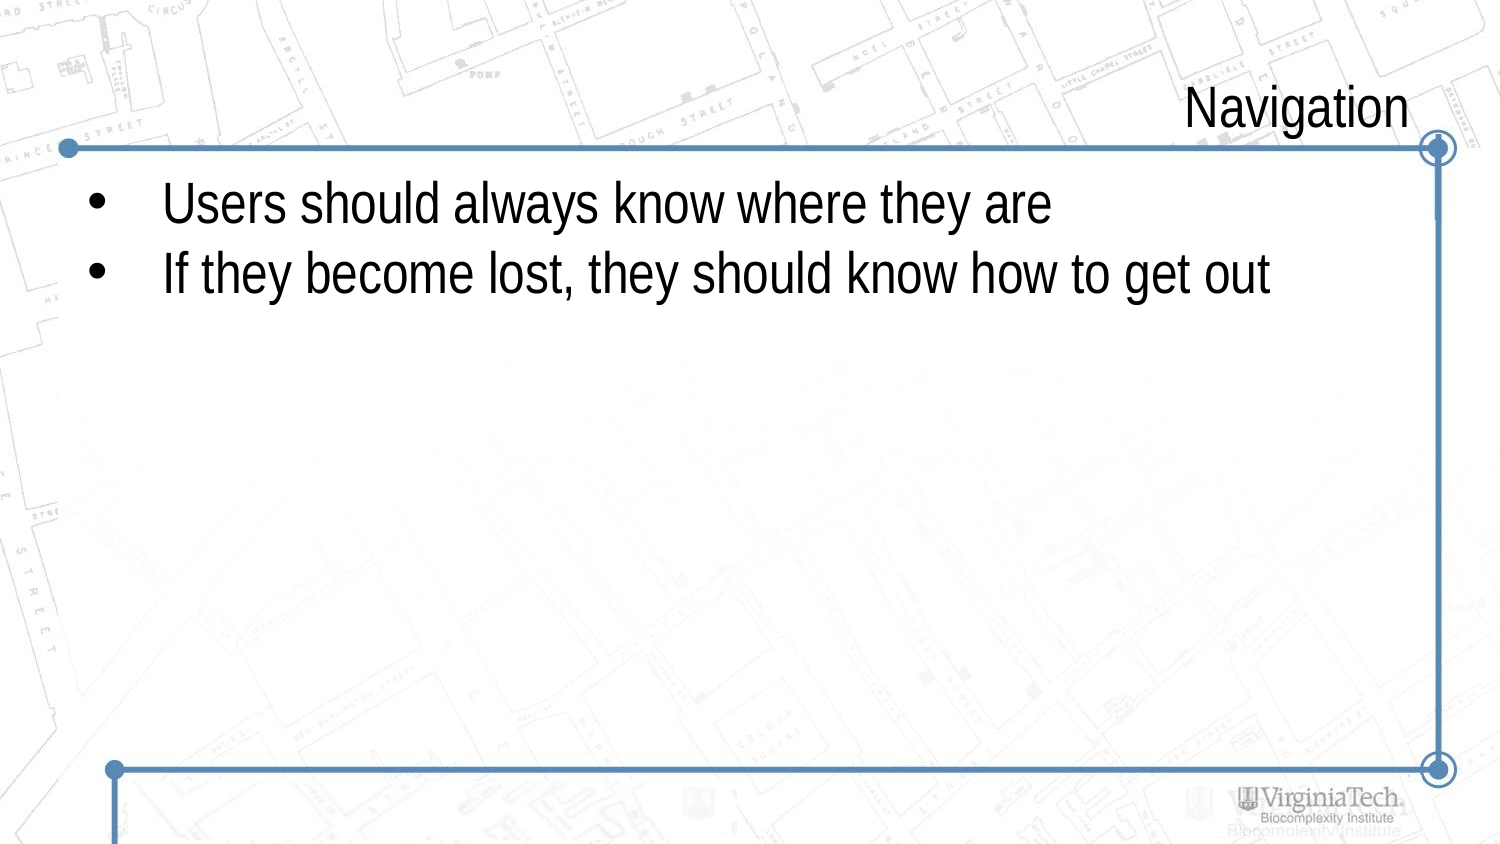

# Navigation
Users should always know where they are
If they become lost, they should know how to get out